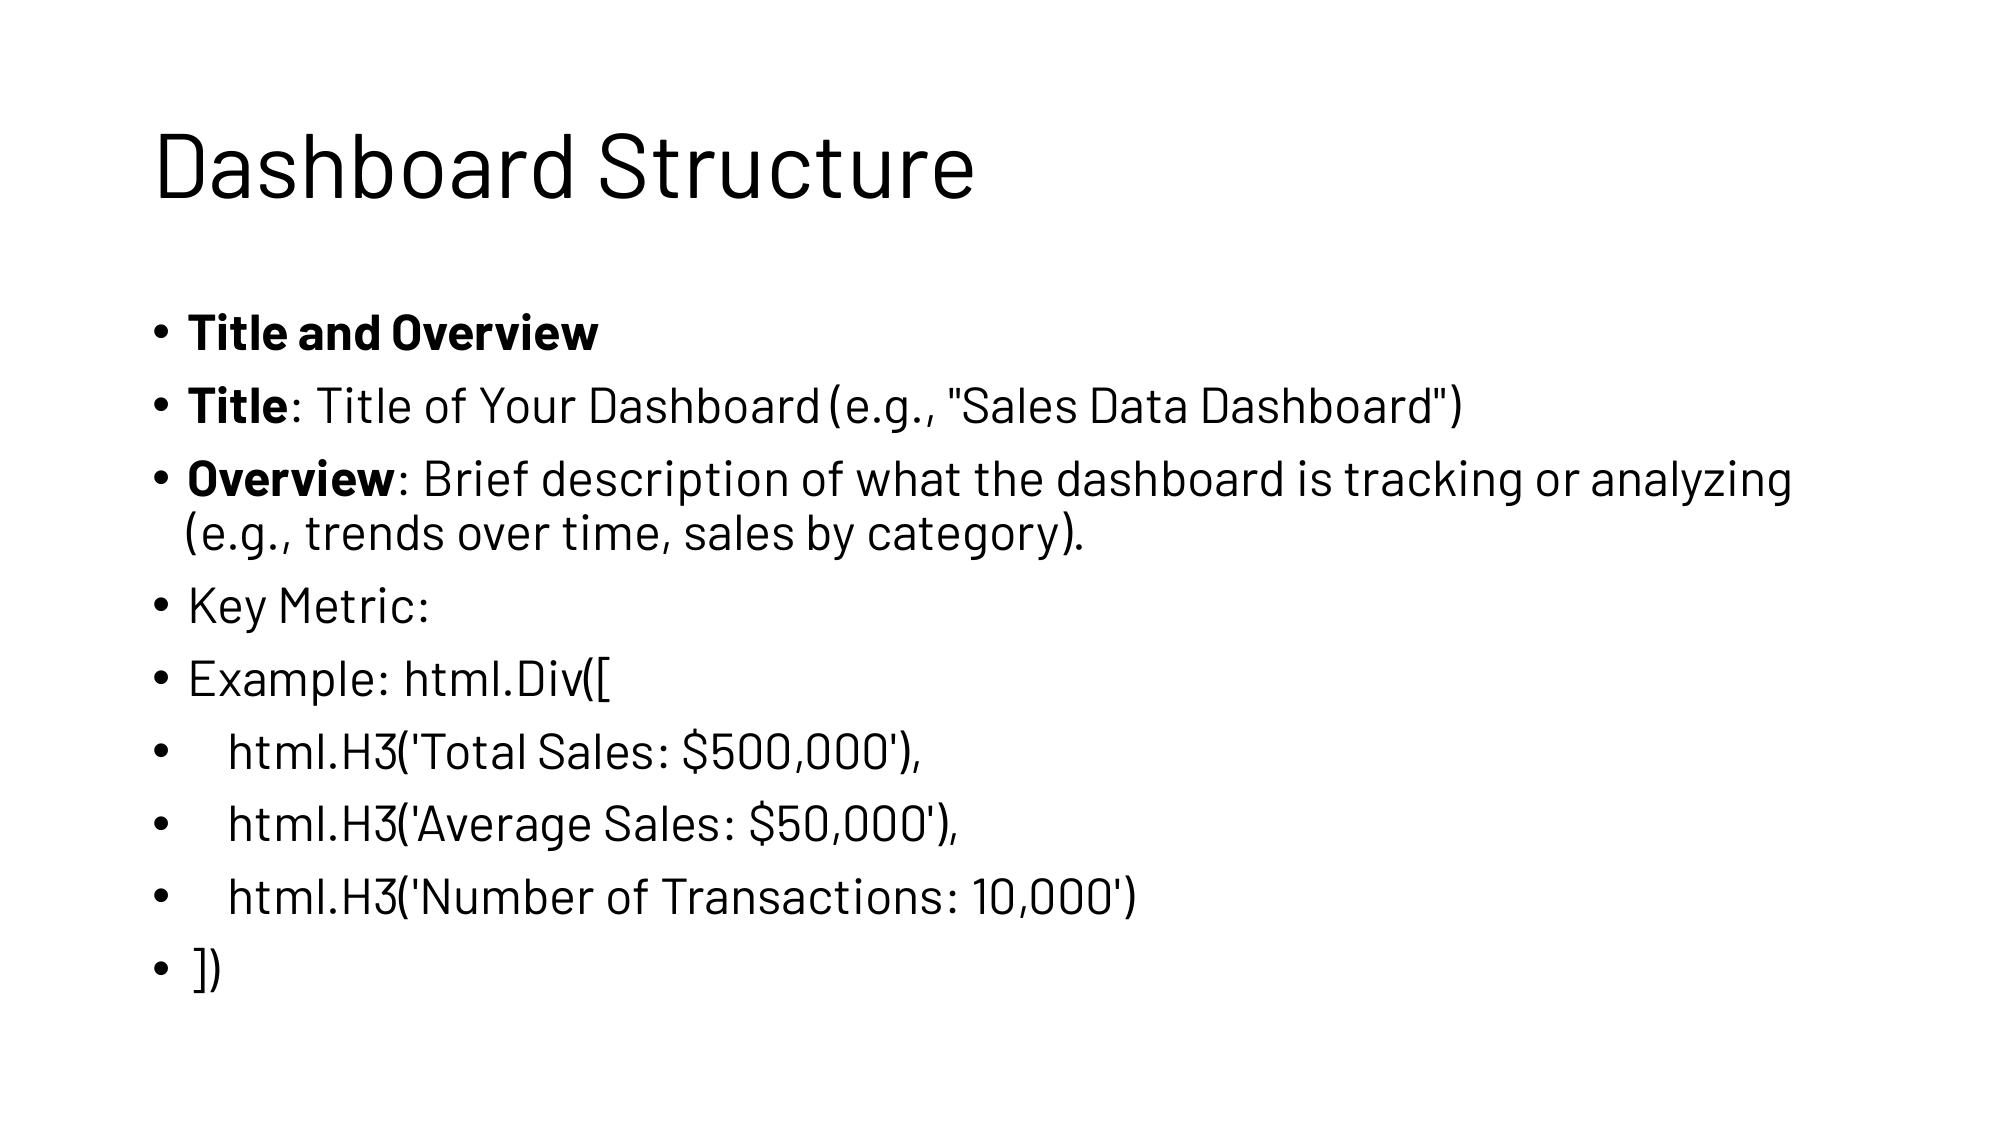

# Dashboard Structure
Title and Overview
Title: Title of Your Dashboard (e.g., "Sales Data Dashboard")
Overview: Brief description of what the dashboard is tracking or analyzing (e.g., trends over time, sales by category).
Key Metric:
Example: html.Div([
    html.H3('Total Sales: $500,000'),
    html.H3('Average Sales: $50,000'),
    html.H3('Number of Transactions: 10,000')
])